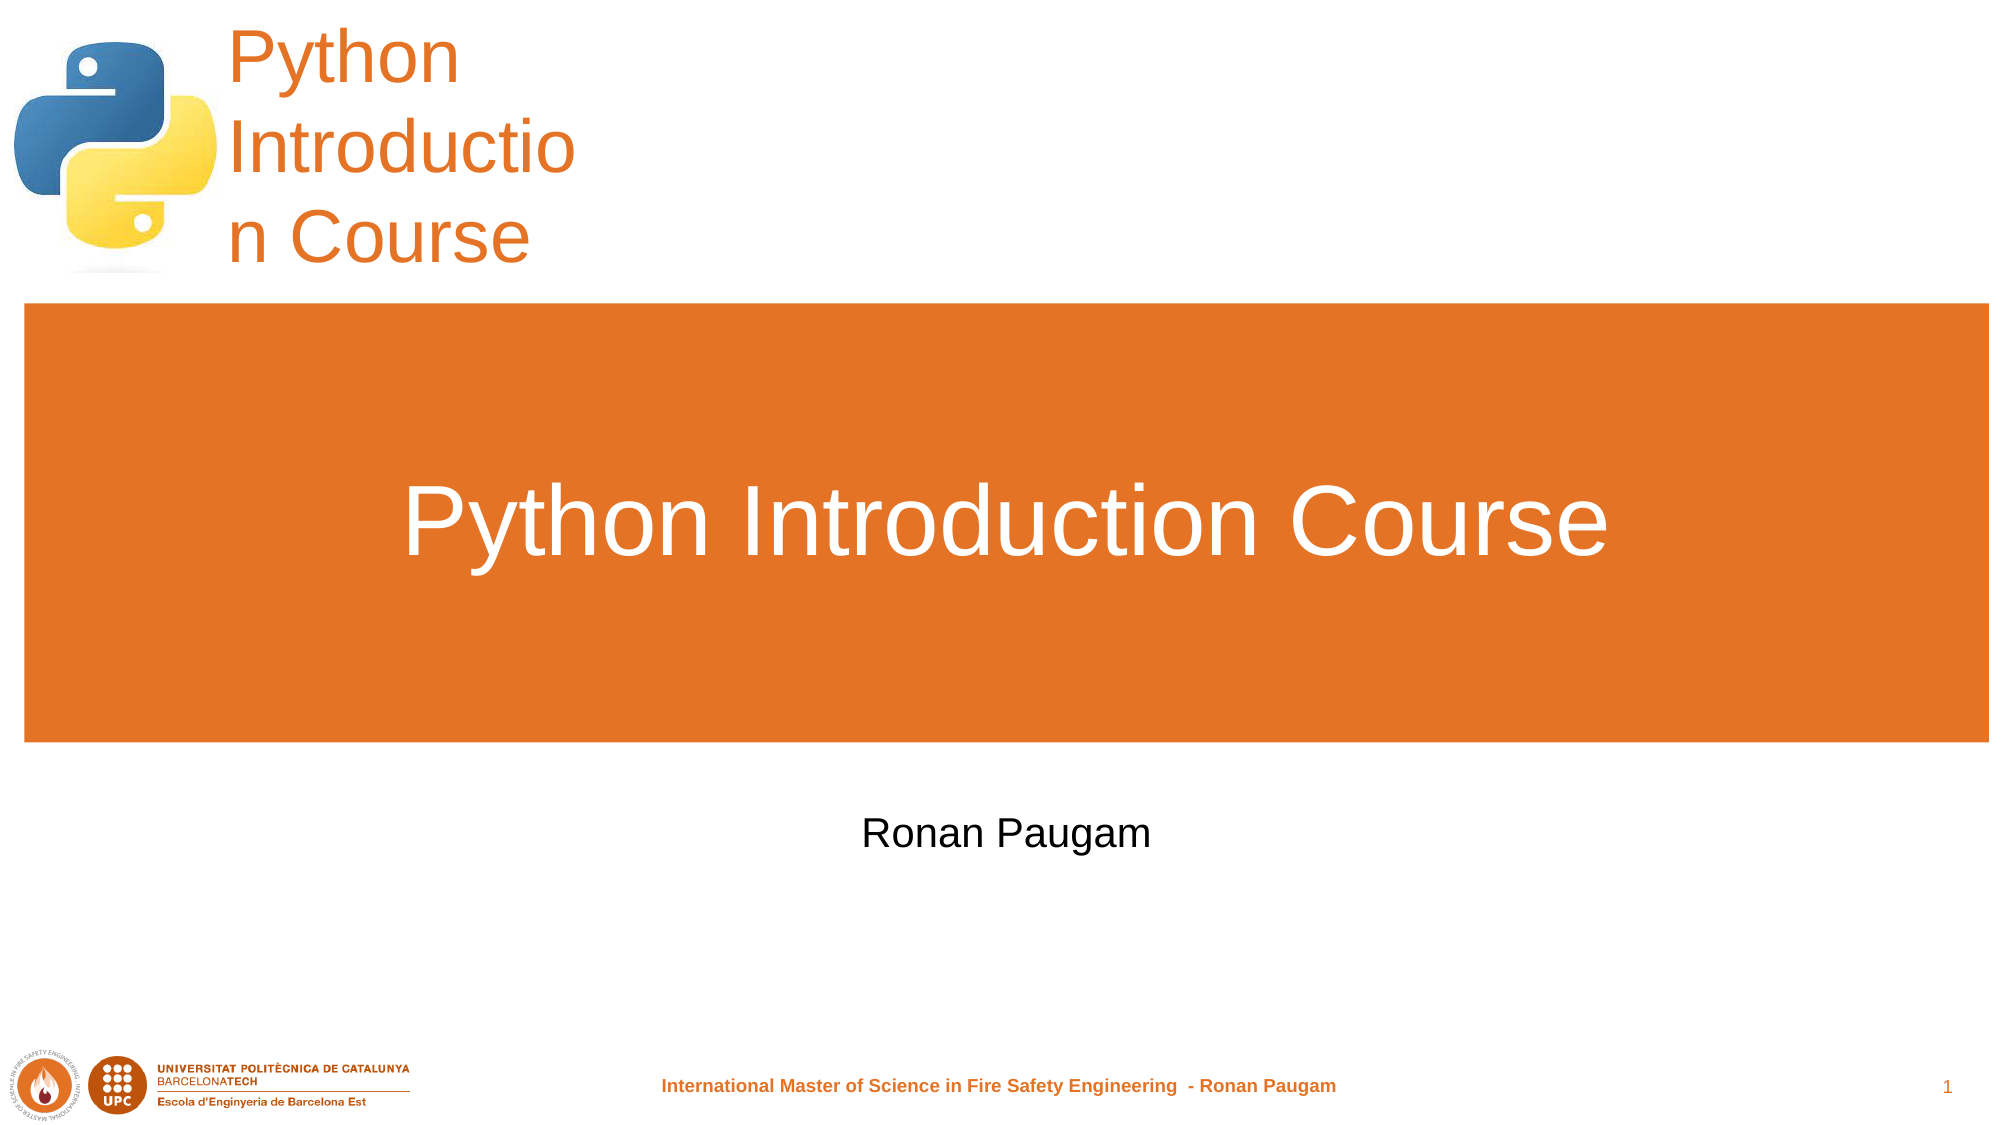

# Python Introduction Course
Ronan Paugam
International Master of Science in Fire Safety Engineering  - Ronan Paugam
1